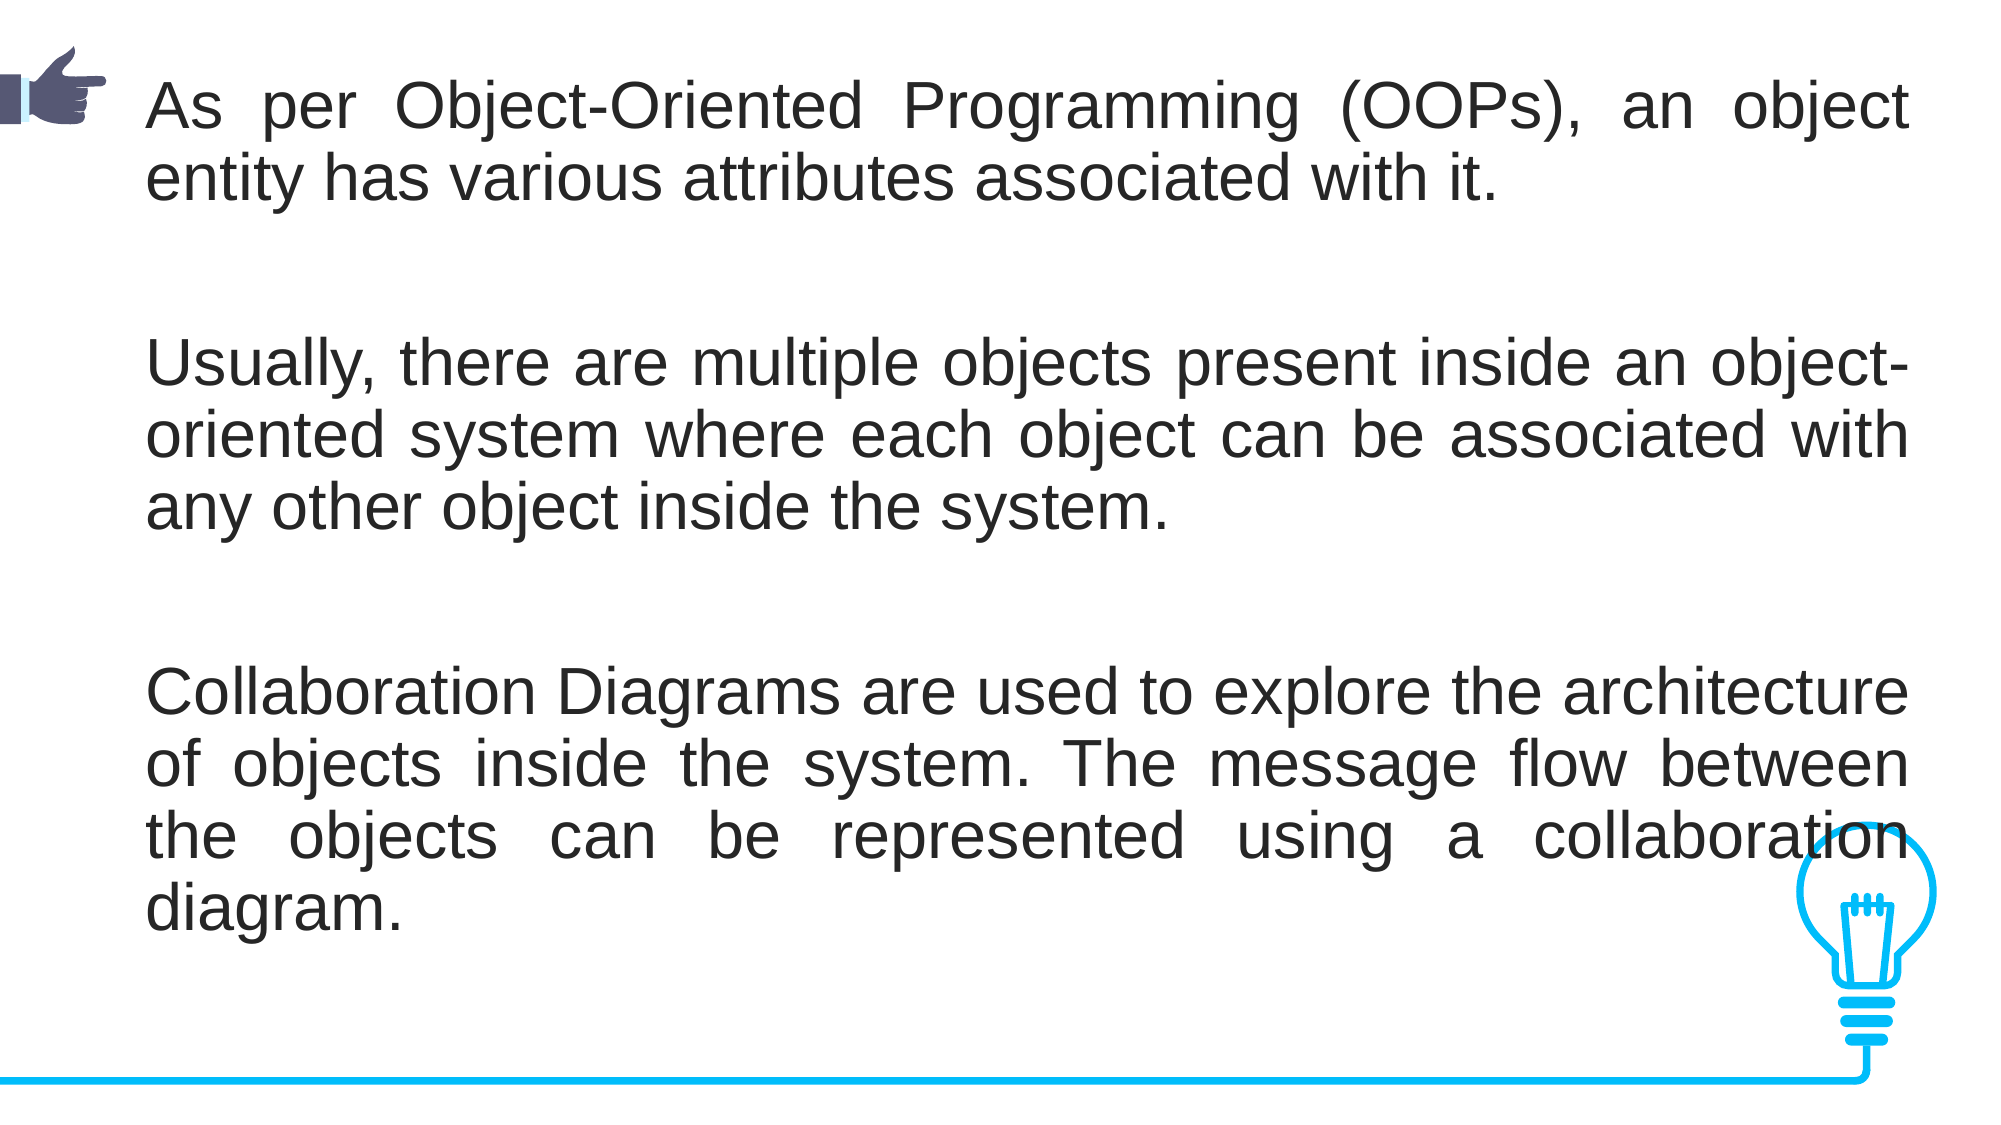

As per Object-Oriented Programming (OOPs), an object entity has various attributes associated with it.

Usually, there are multiple objects present inside an object-oriented system where each object can be associated with any other object inside the system.

Collaboration Diagrams are used to explore the architecture of objects inside the system. The message flow between the objects can be represented using a collaboration diagram.